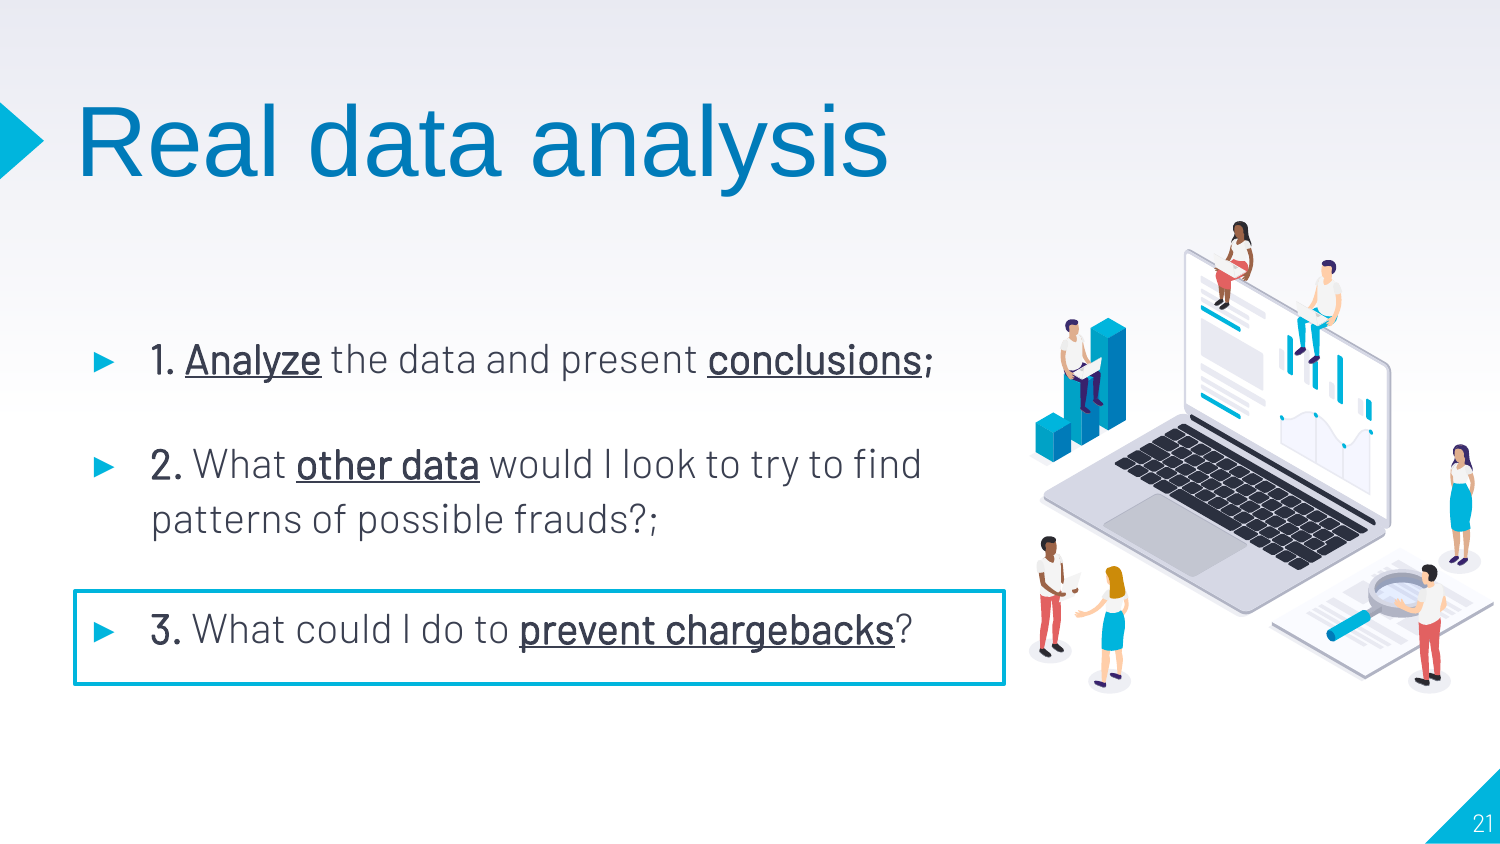

# Real data analysis

1. Analyze the data and present conclusions;
2. What other data would I look to try to find patterns of possible frauds?;
3. What could I do to prevent chargebacks?

21